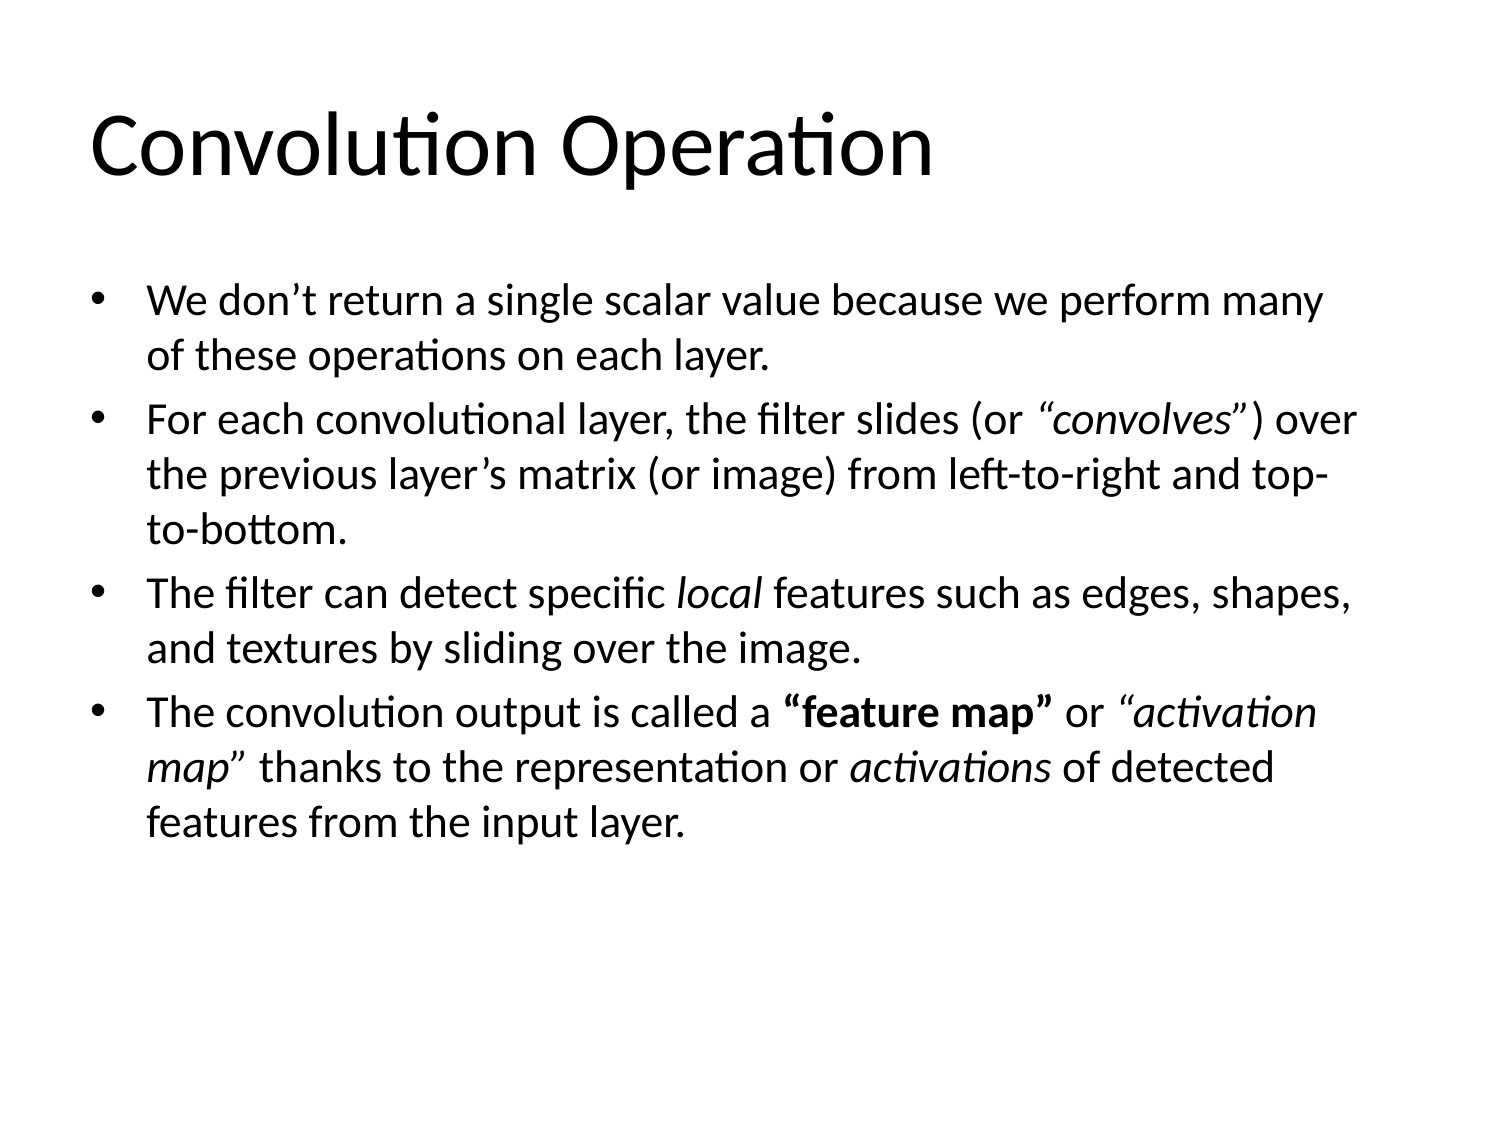

# Convolution Operation
We don’t return a single scalar value because we perform many of these operations on each layer.
For each convolutional layer, the filter slides (or “convolves”) over the previous layer’s matrix (or image) from left-to-right and top-to-bottom.
The filter can detect specific local features such as edges, shapes, and textures by sliding over the image.
The convolution output is called a “feature map” or “activation map” thanks to the representation or activations of detected features from the input layer.